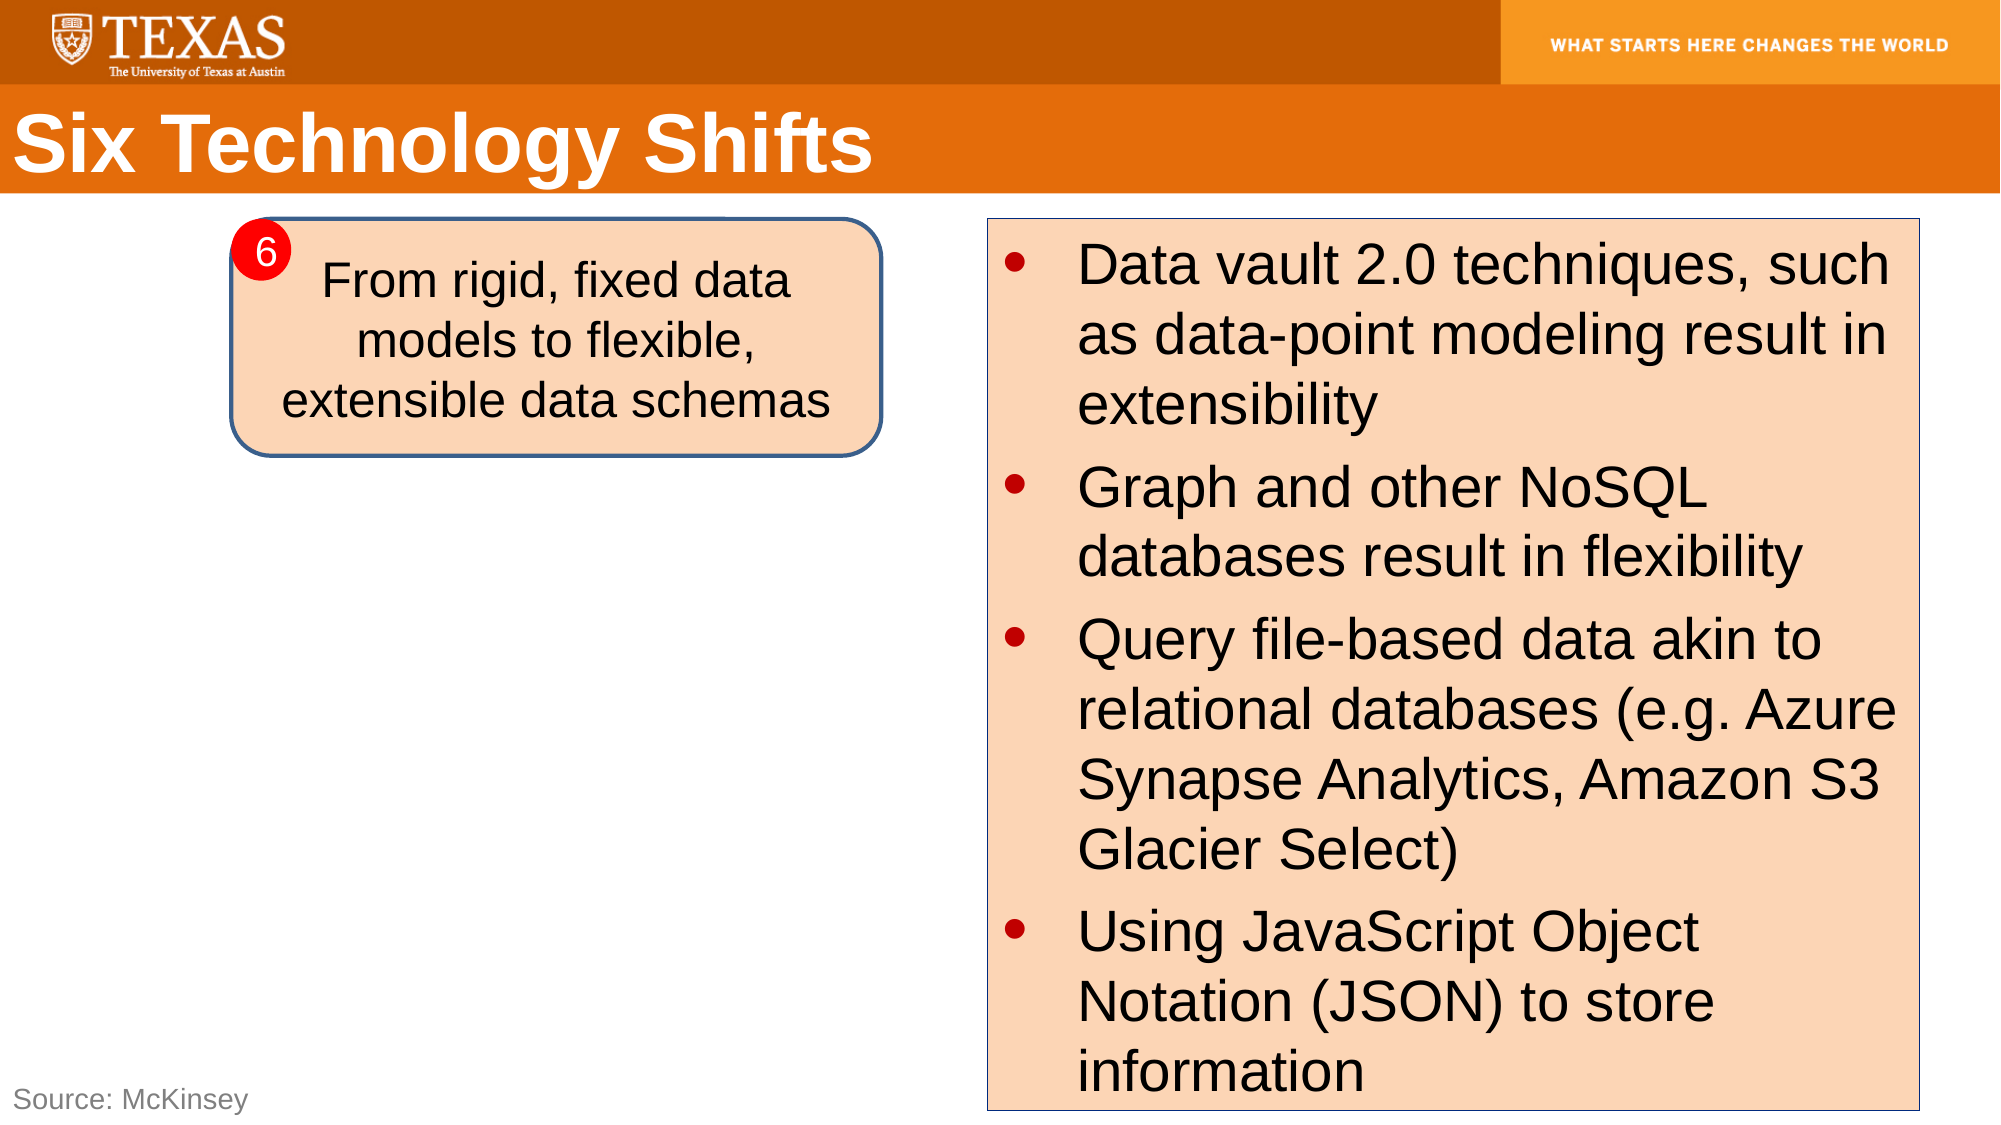

Six Technology Shifts
From rigid, fixed data models to flexible, extensible data schemas
6
Data vault 2.0 techniques, such as data-point modeling result in extensibility
Graph and other NoSQL databases result in flexibility
Query file-based data akin to relational databases (e.g. Azure Synapse Analytics, Amazon S3 Glacier Select)
Using JavaScript Object Notation (JSON) to store information
36
Source: McKinsey